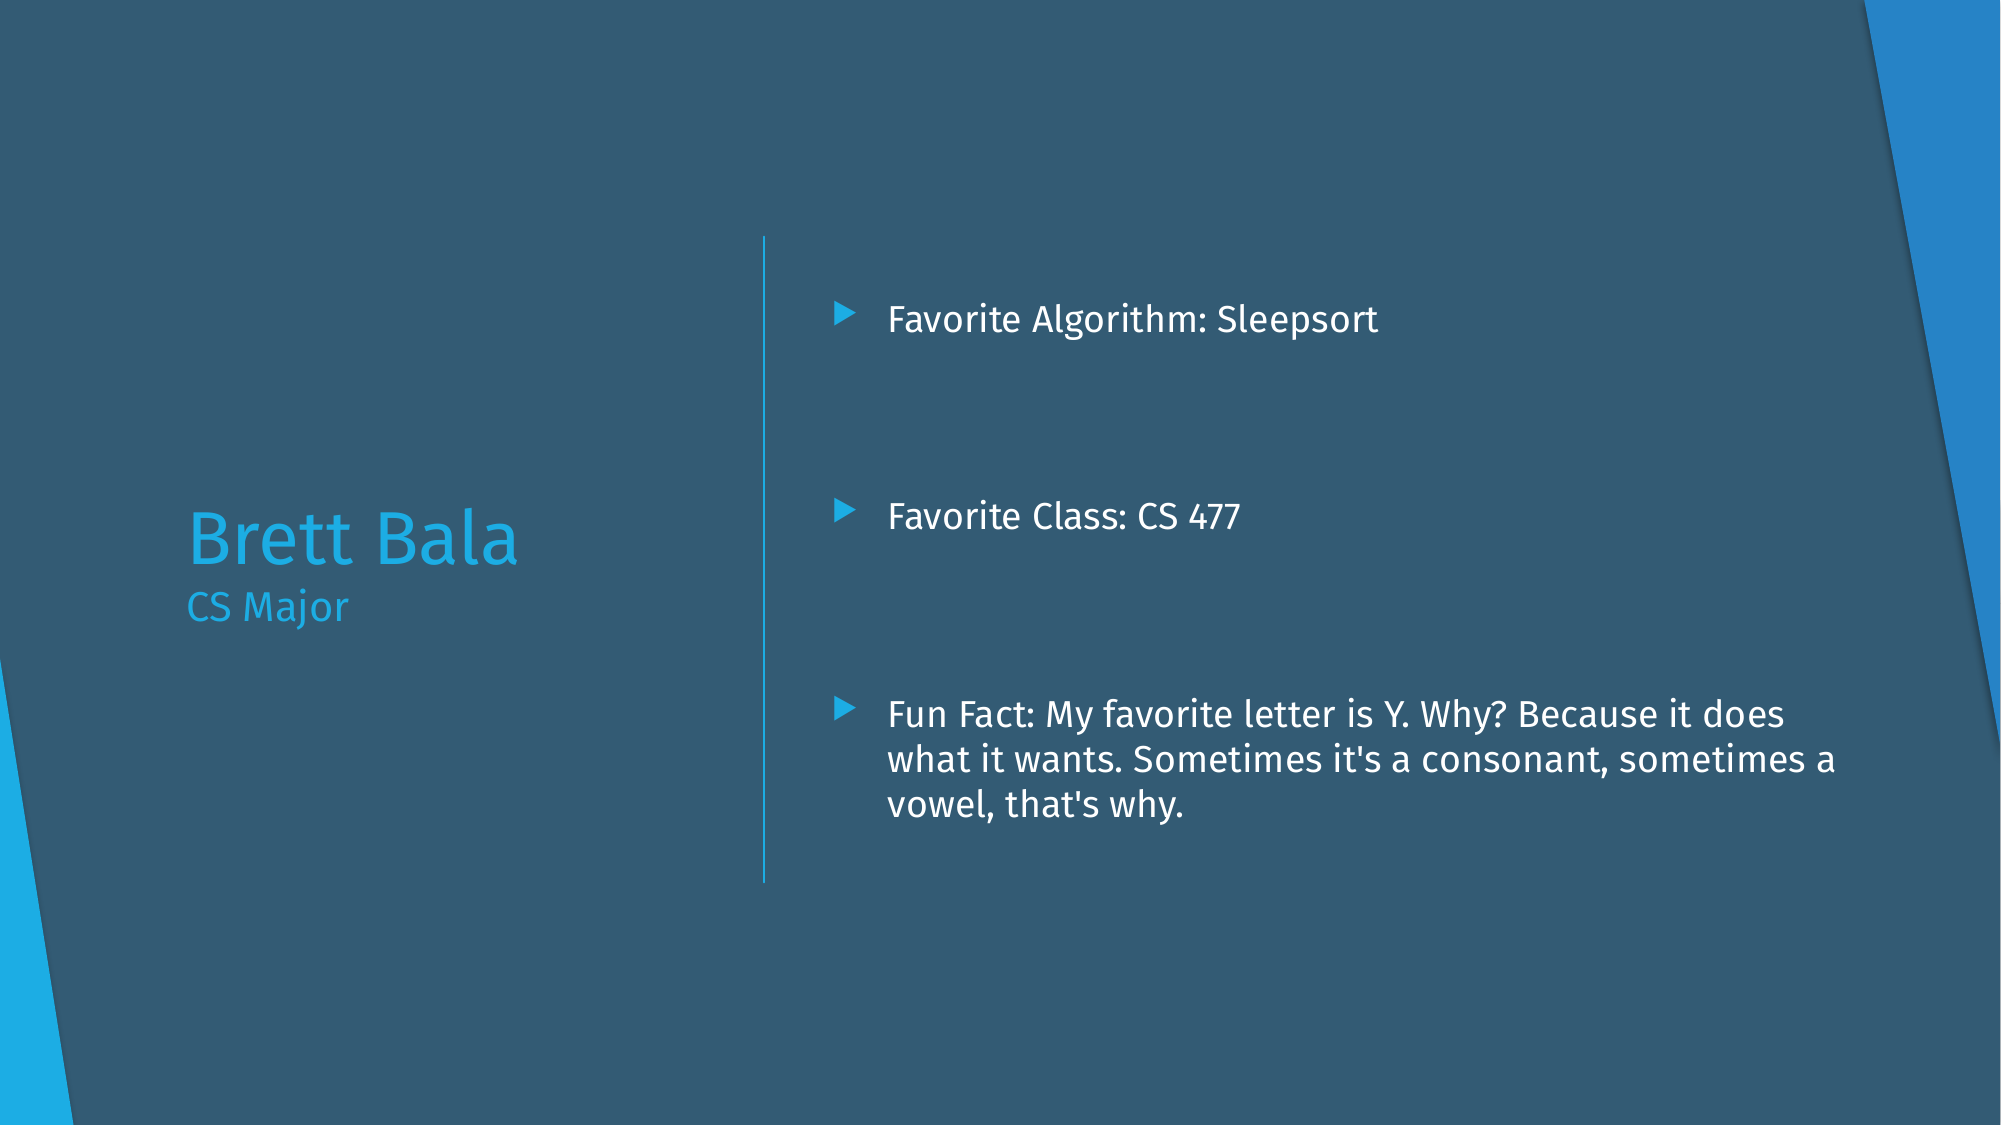

Favorite Algorithm: Sleepsort

Favorite Class: CS 477

Fun Fact: My favorite letter is Y. Why? Because it does what it wants. Sometimes it's a consonant, sometimes a vowel, that's why.
# Brett Bala CS Major